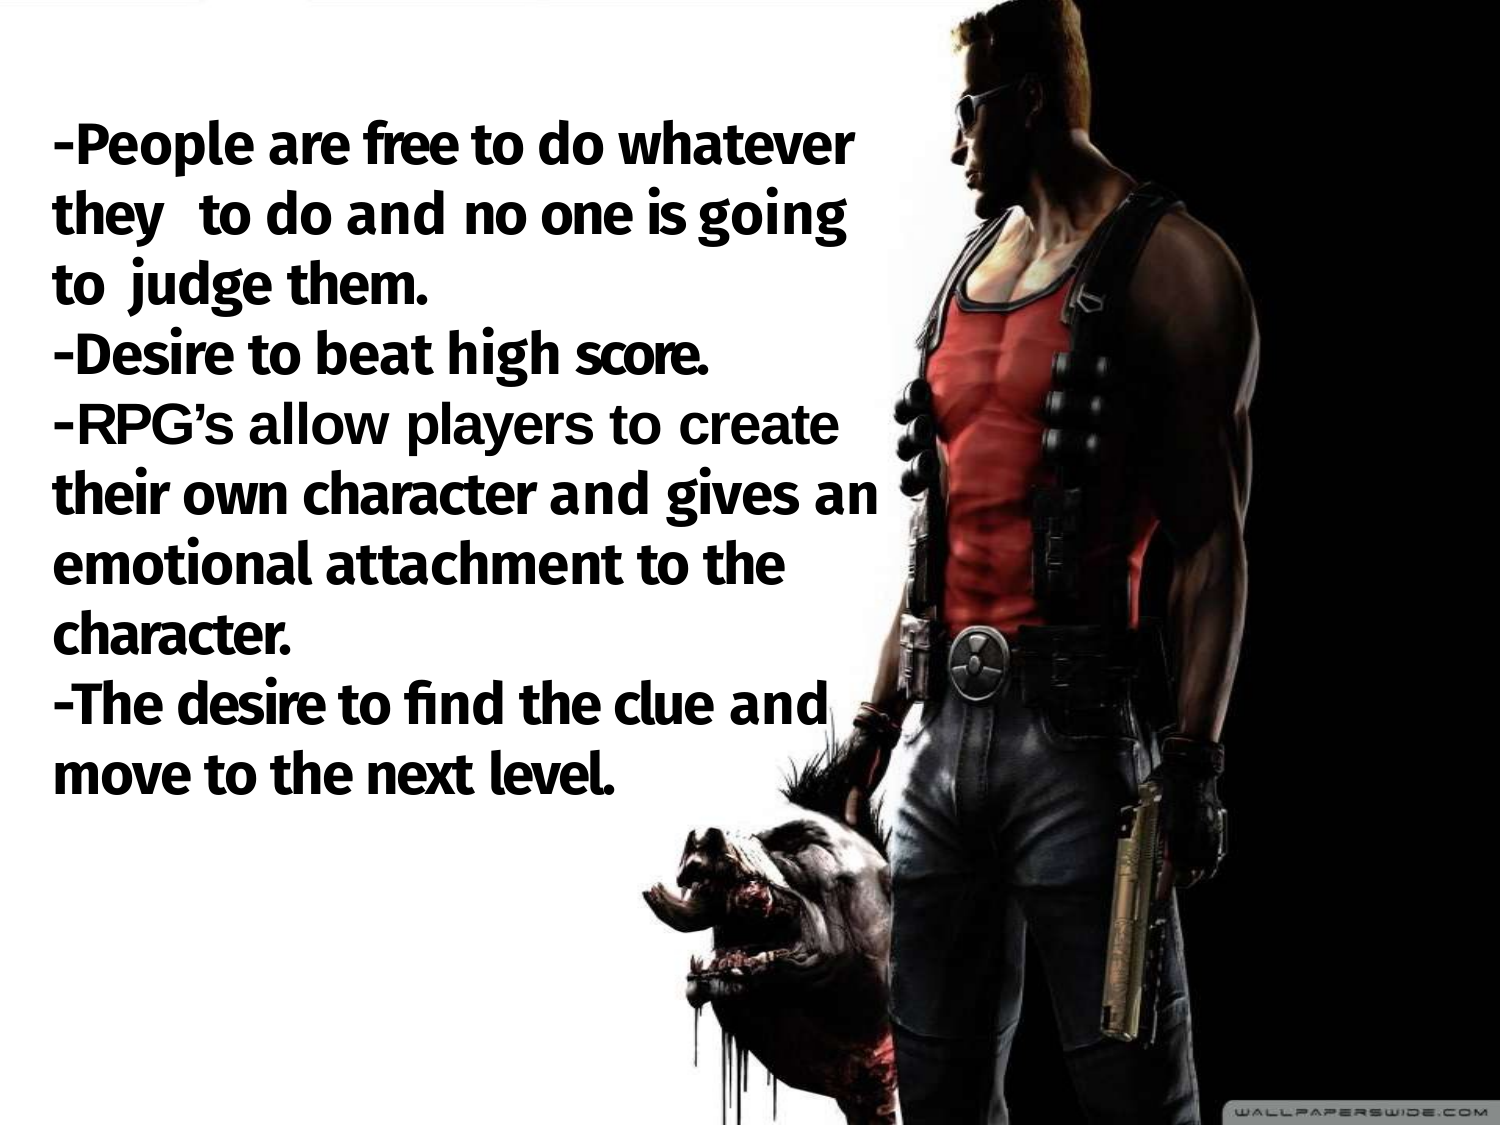

-People are free to do whatever  they	to do and no one is going to  judge them.
-Desire to beat high score.
-RPG’s allow players to create  their own character and gives an  emotional attachment to the  character.
-The desire to find the clue and  move to the next level.